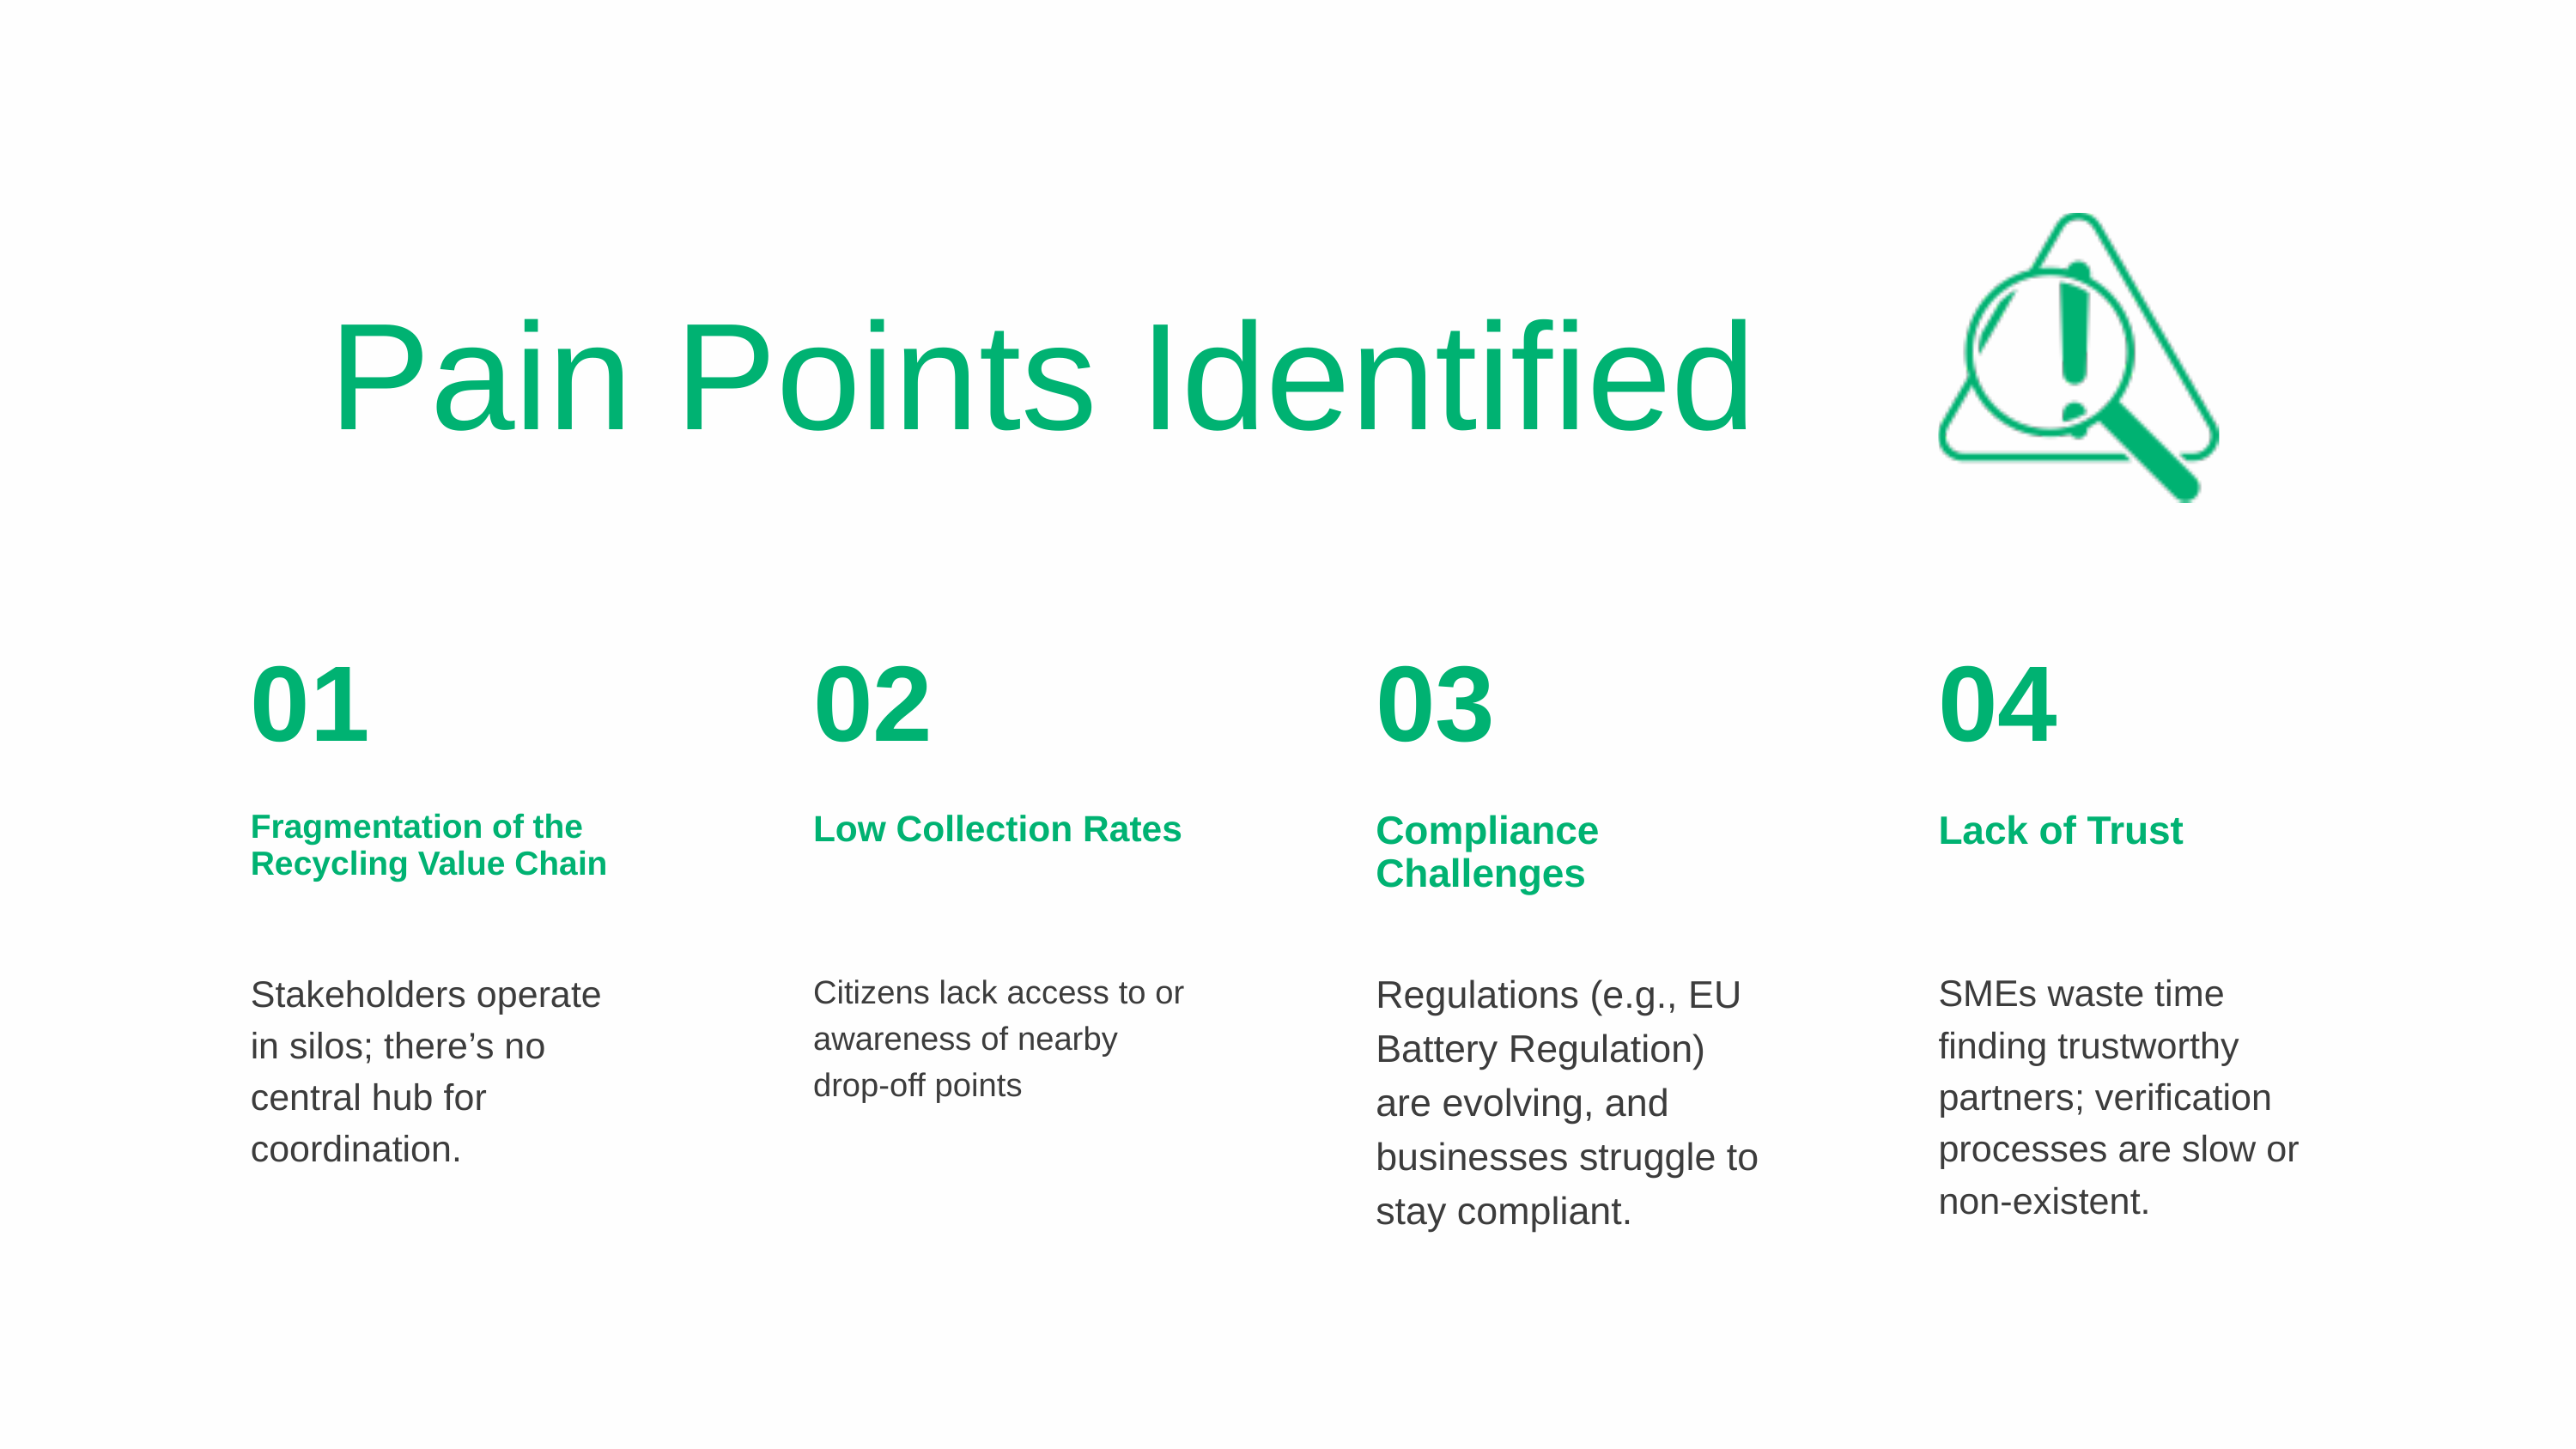

Pain Points Identified
01
02
03
04
Fragmentation of the Recycling Value Chain
Low Collection Rates
Compliance Challenges
Lack of Trust
Regulations (e.g., EU Battery Regulation) are evolving, and businesses struggle to stay compliant.
SMEs waste time finding trustworthy partners; verification processes are slow or non-existent.
Stakeholders operate in silos; there’s no central hub for coordination.
Citizens lack access to or awareness of nearby drop-off points